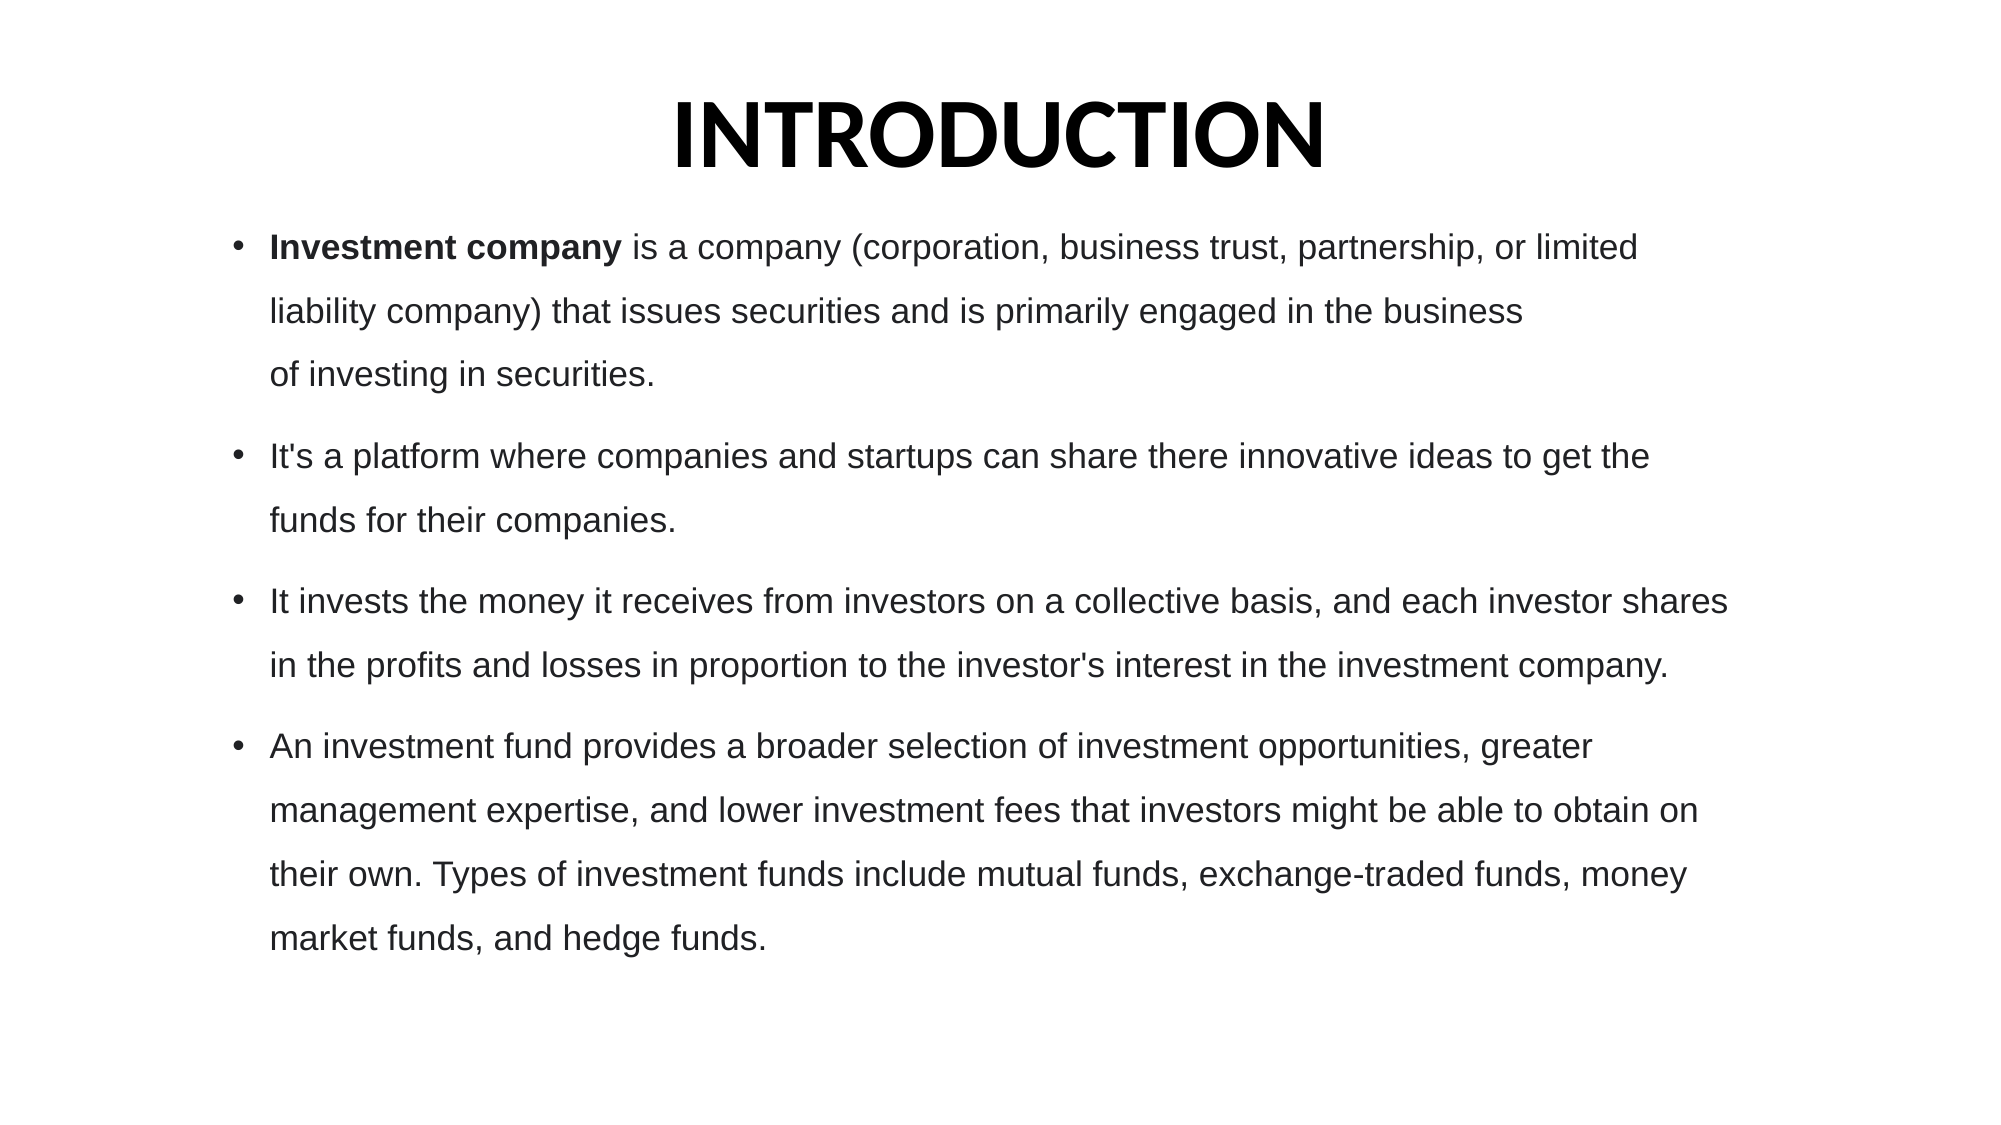

# introduction
Investment company is a company (corporation, business trust, partnership, or limited liability company) that issues securities and is primarily engaged in the business of investing in securities.
It's a platform where companies and startups can share there innovative ideas to get the funds for their companies.
It invests the money it receives from investors on a collective basis, and each investor shares in the profits and losses in proportion to the investor's interest in the investment company.
An investment fund provides a broader selection of investment opportunities, greater management expertise, and lower investment fees that investors might be able to obtain on their own. Types of investment funds include mutual funds, exchange-traded funds, money market funds, and hedge funds.

3